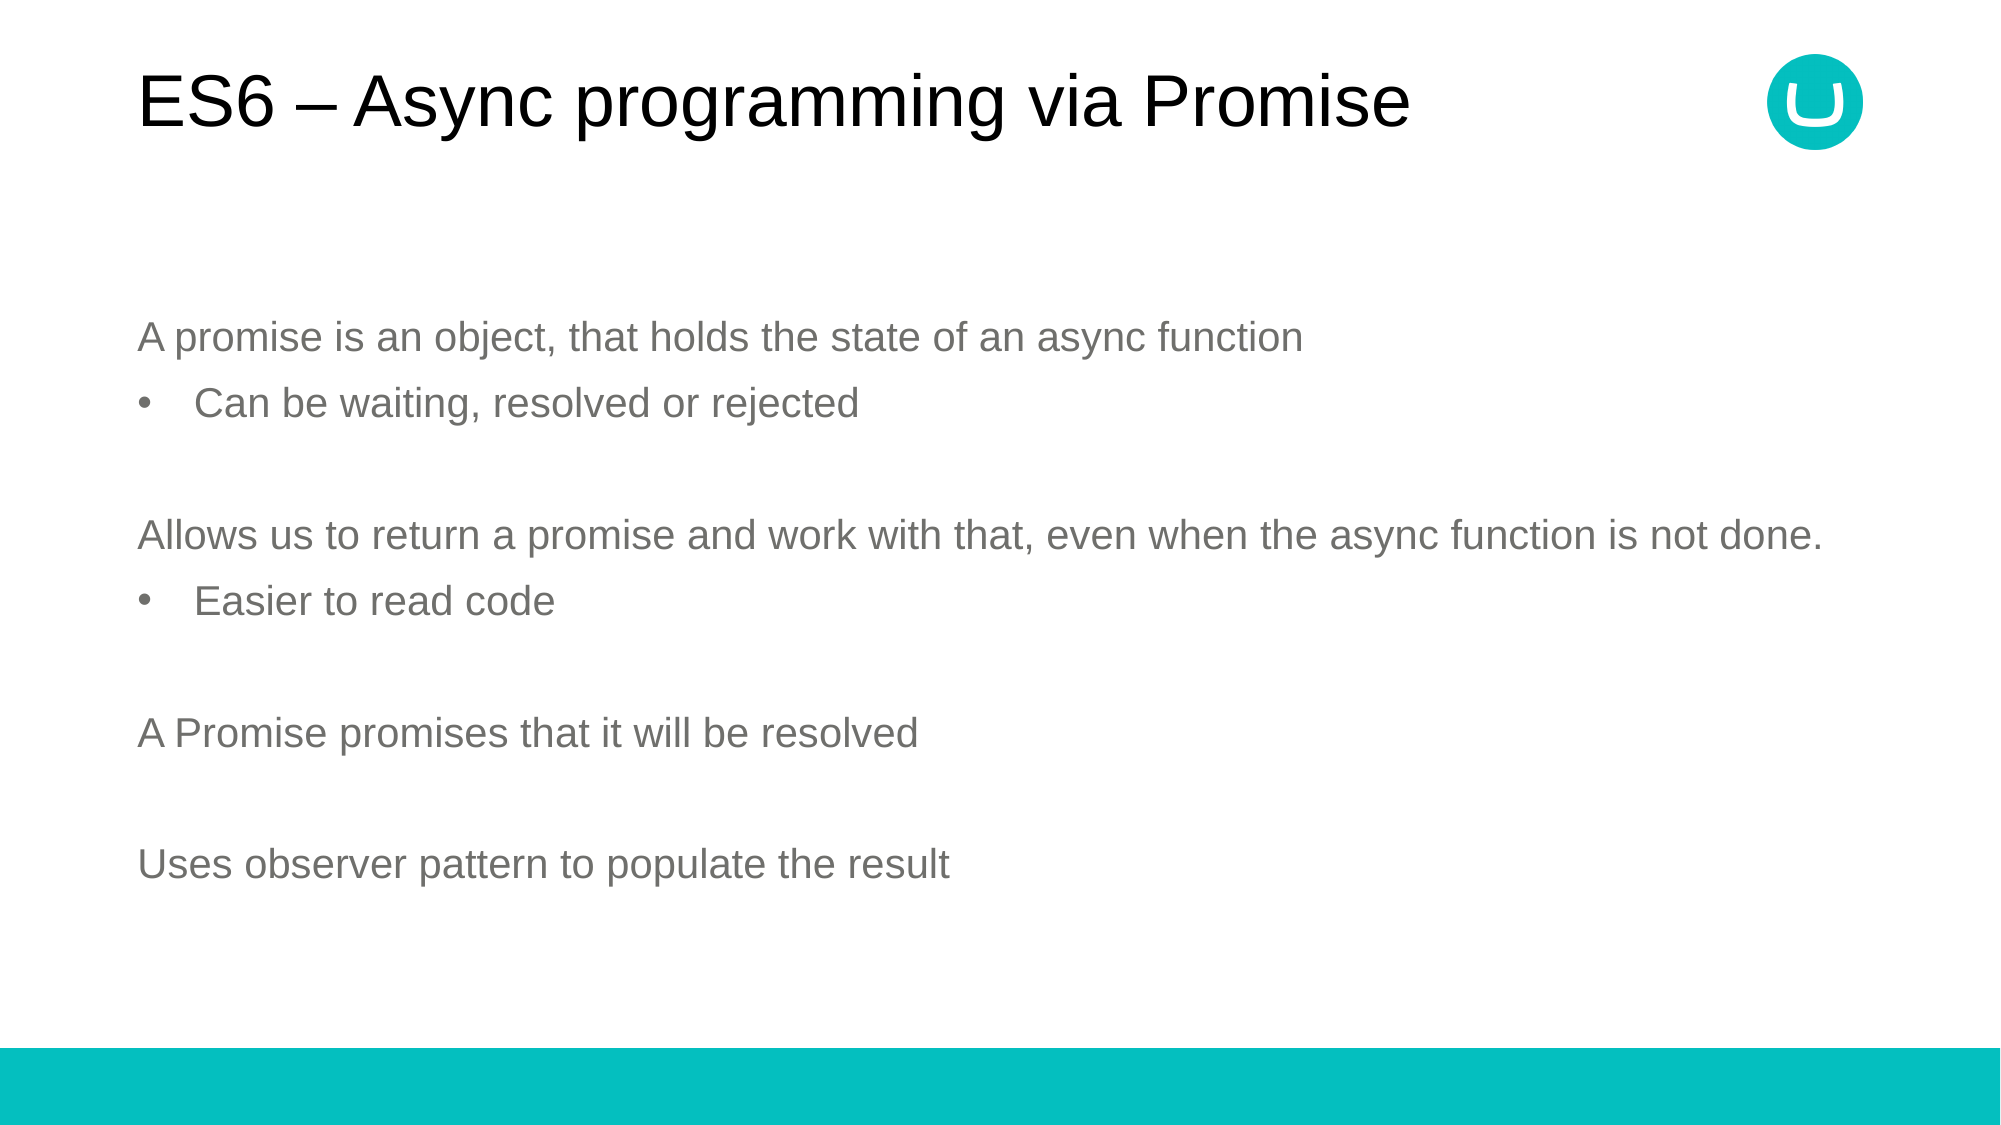

# ES6 – Async programming via Promise
A promise is an object, that holds the state of an async function
Can be waiting, resolved or rejected

Allows us to return a promise and work with that, even when the async function is not done.
Easier to read code

A Promise promises that it will be resolved

Uses observer pattern to populate the result